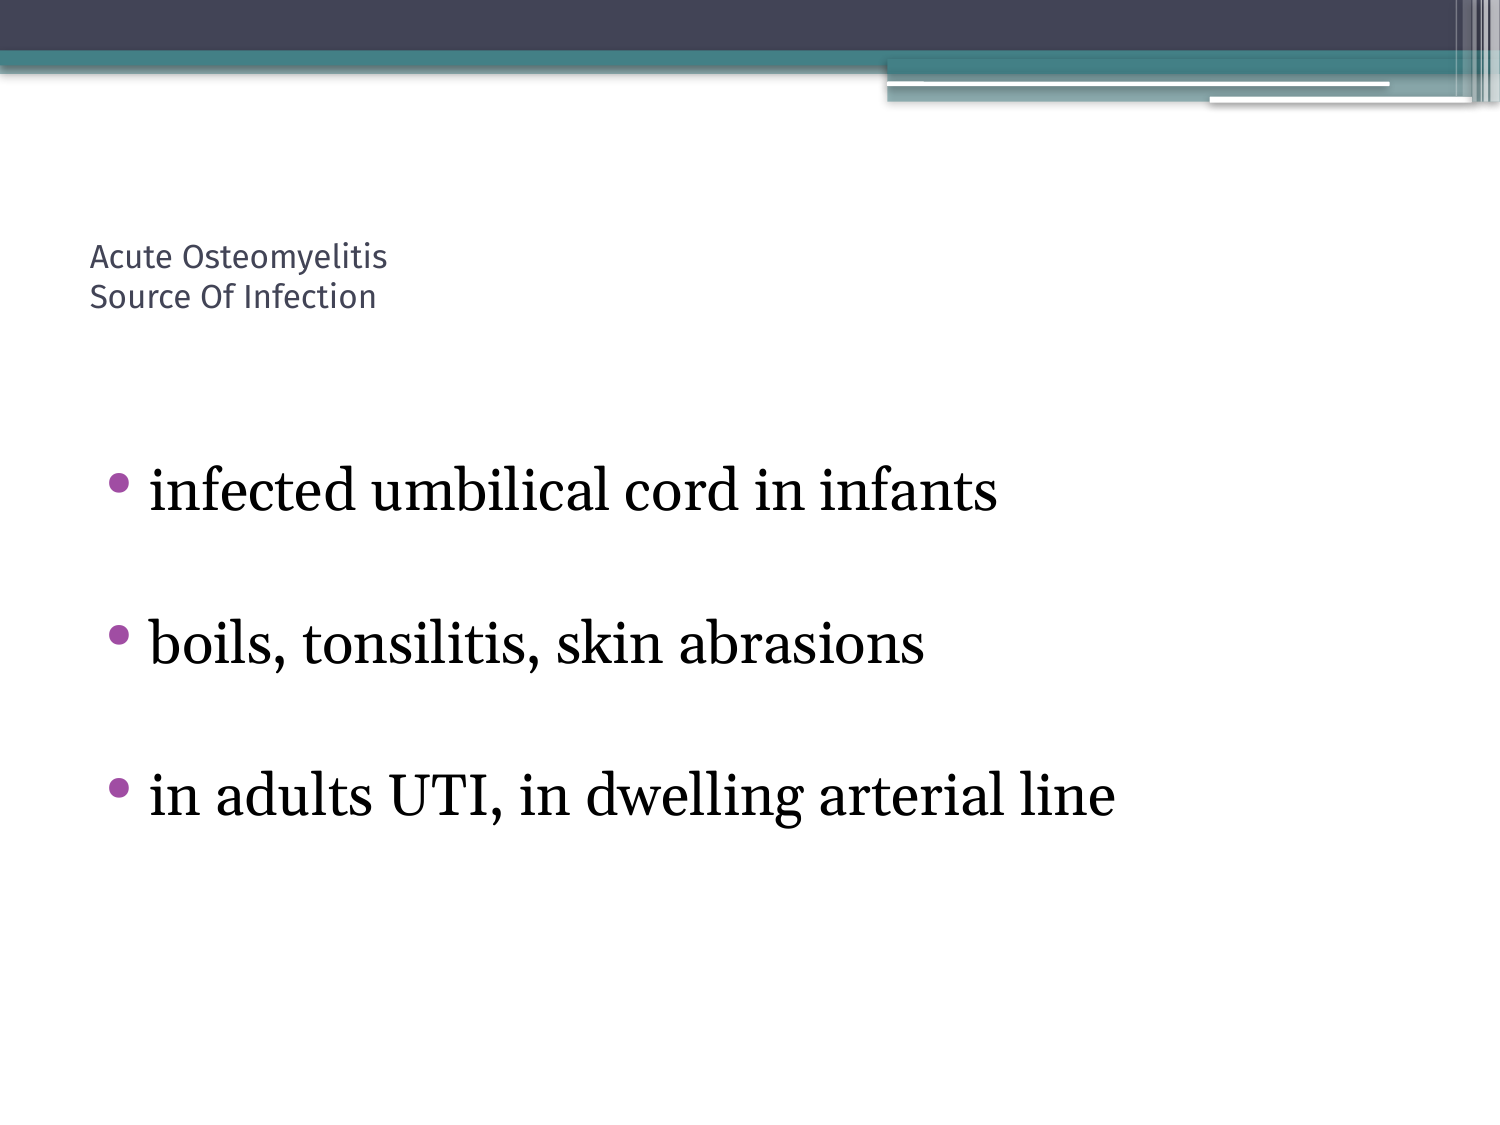

# Acute Osteomyelitis Source Of Infection

infected umbilical cord in infants

boils, tonsilitis, skin abrasions

in adults UTI, in dwelling arterial line